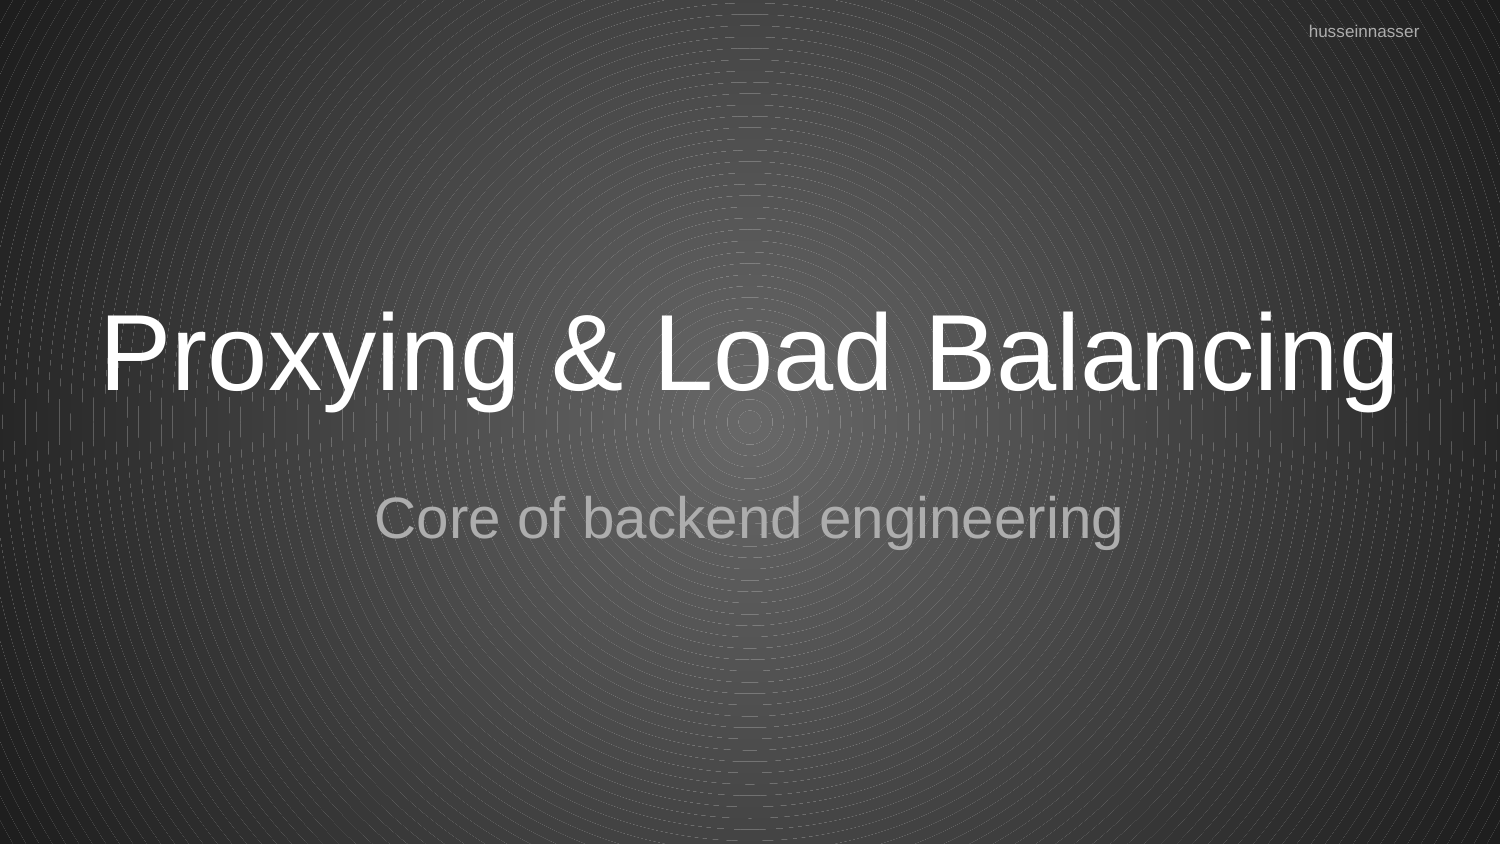

husseinnasser
# Proxying & Load Balancing
Core of backend engineering